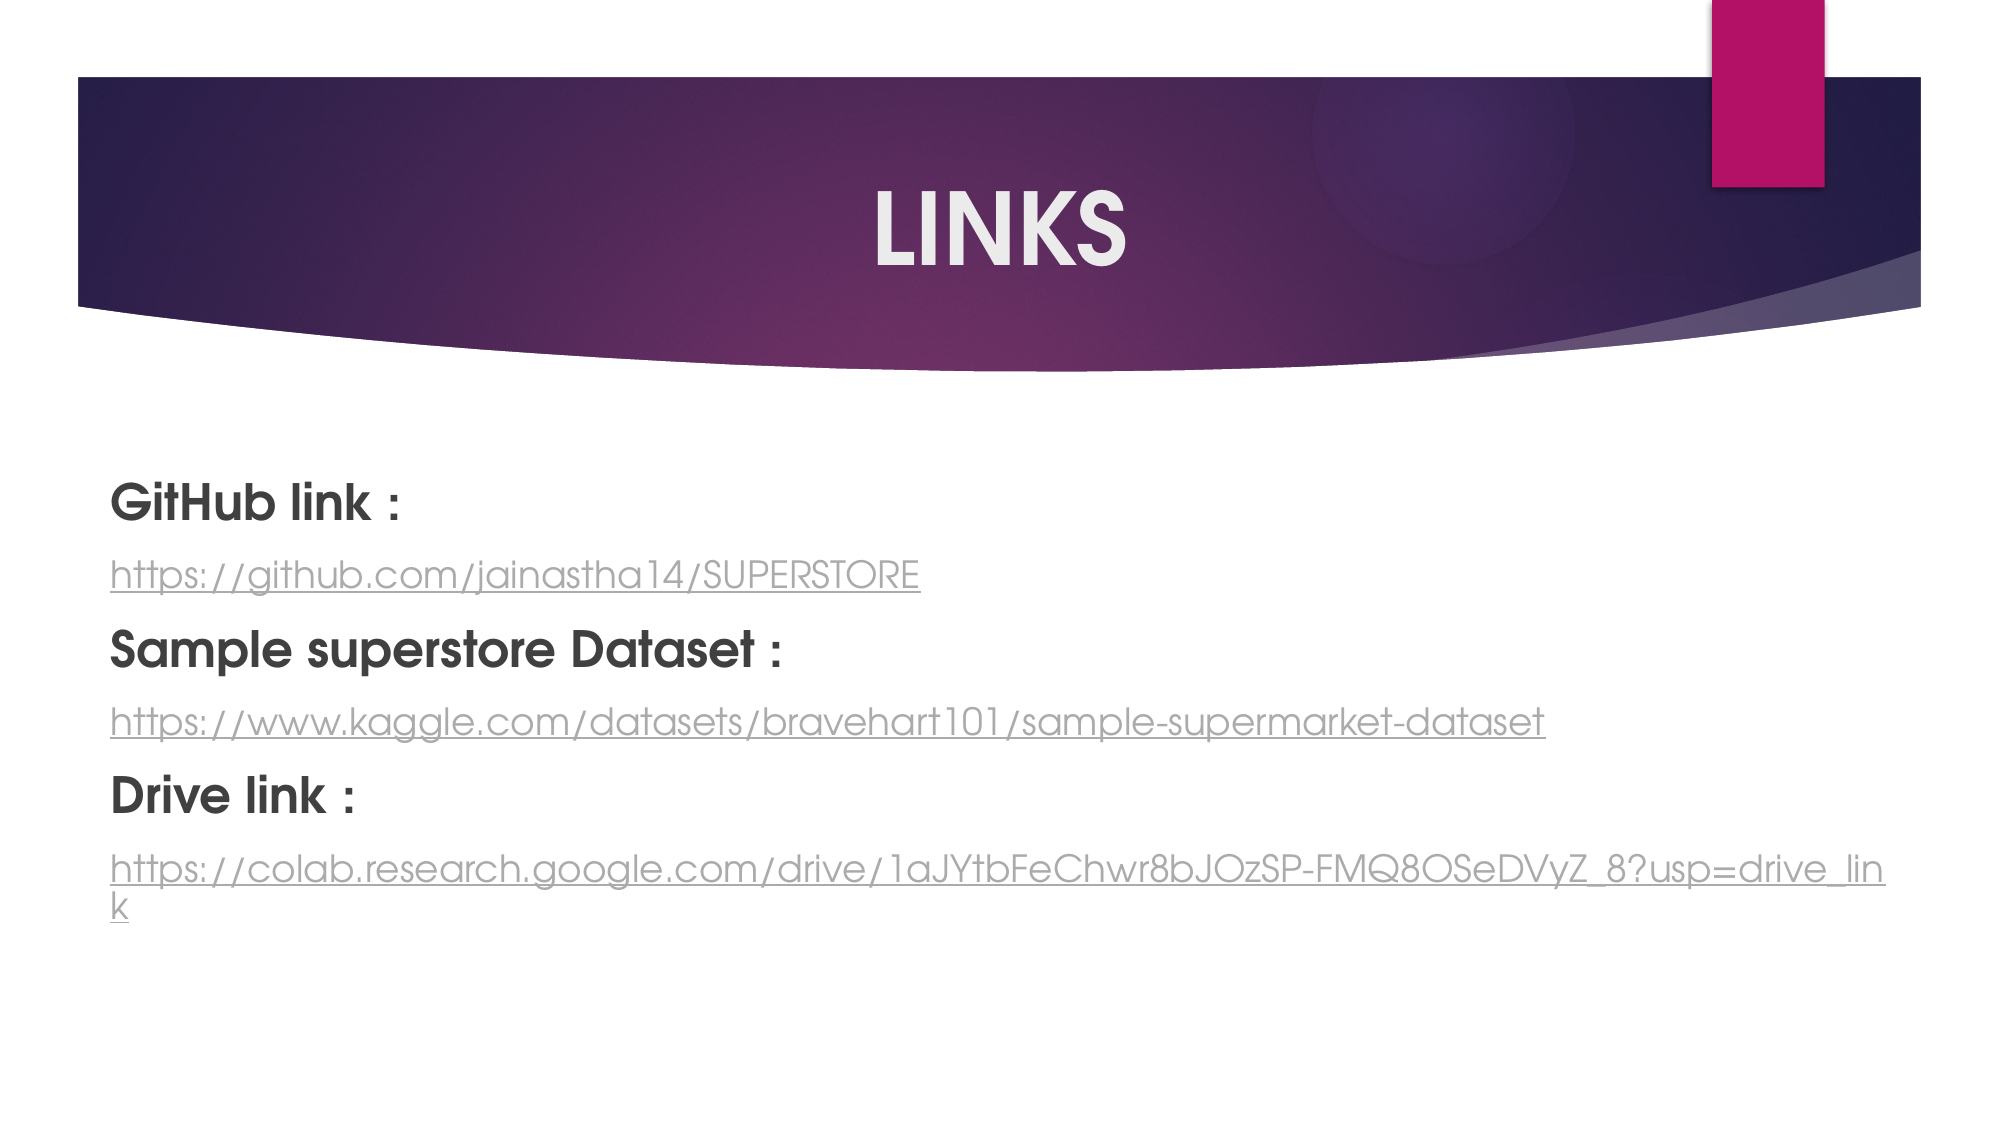

# LINKS
GitHub link :
https://github.com/jainastha14/SUPERSTORE
Sample superstore Dataset :
https://www.kaggle.com/datasets/bravehart101/sample-supermarket-dataset
Drive link :
https://colab.research.google.com/drive/1aJYtbFeChwr8bJOzSP-FMQ8OSeDVyZ_8?usp=drive_link